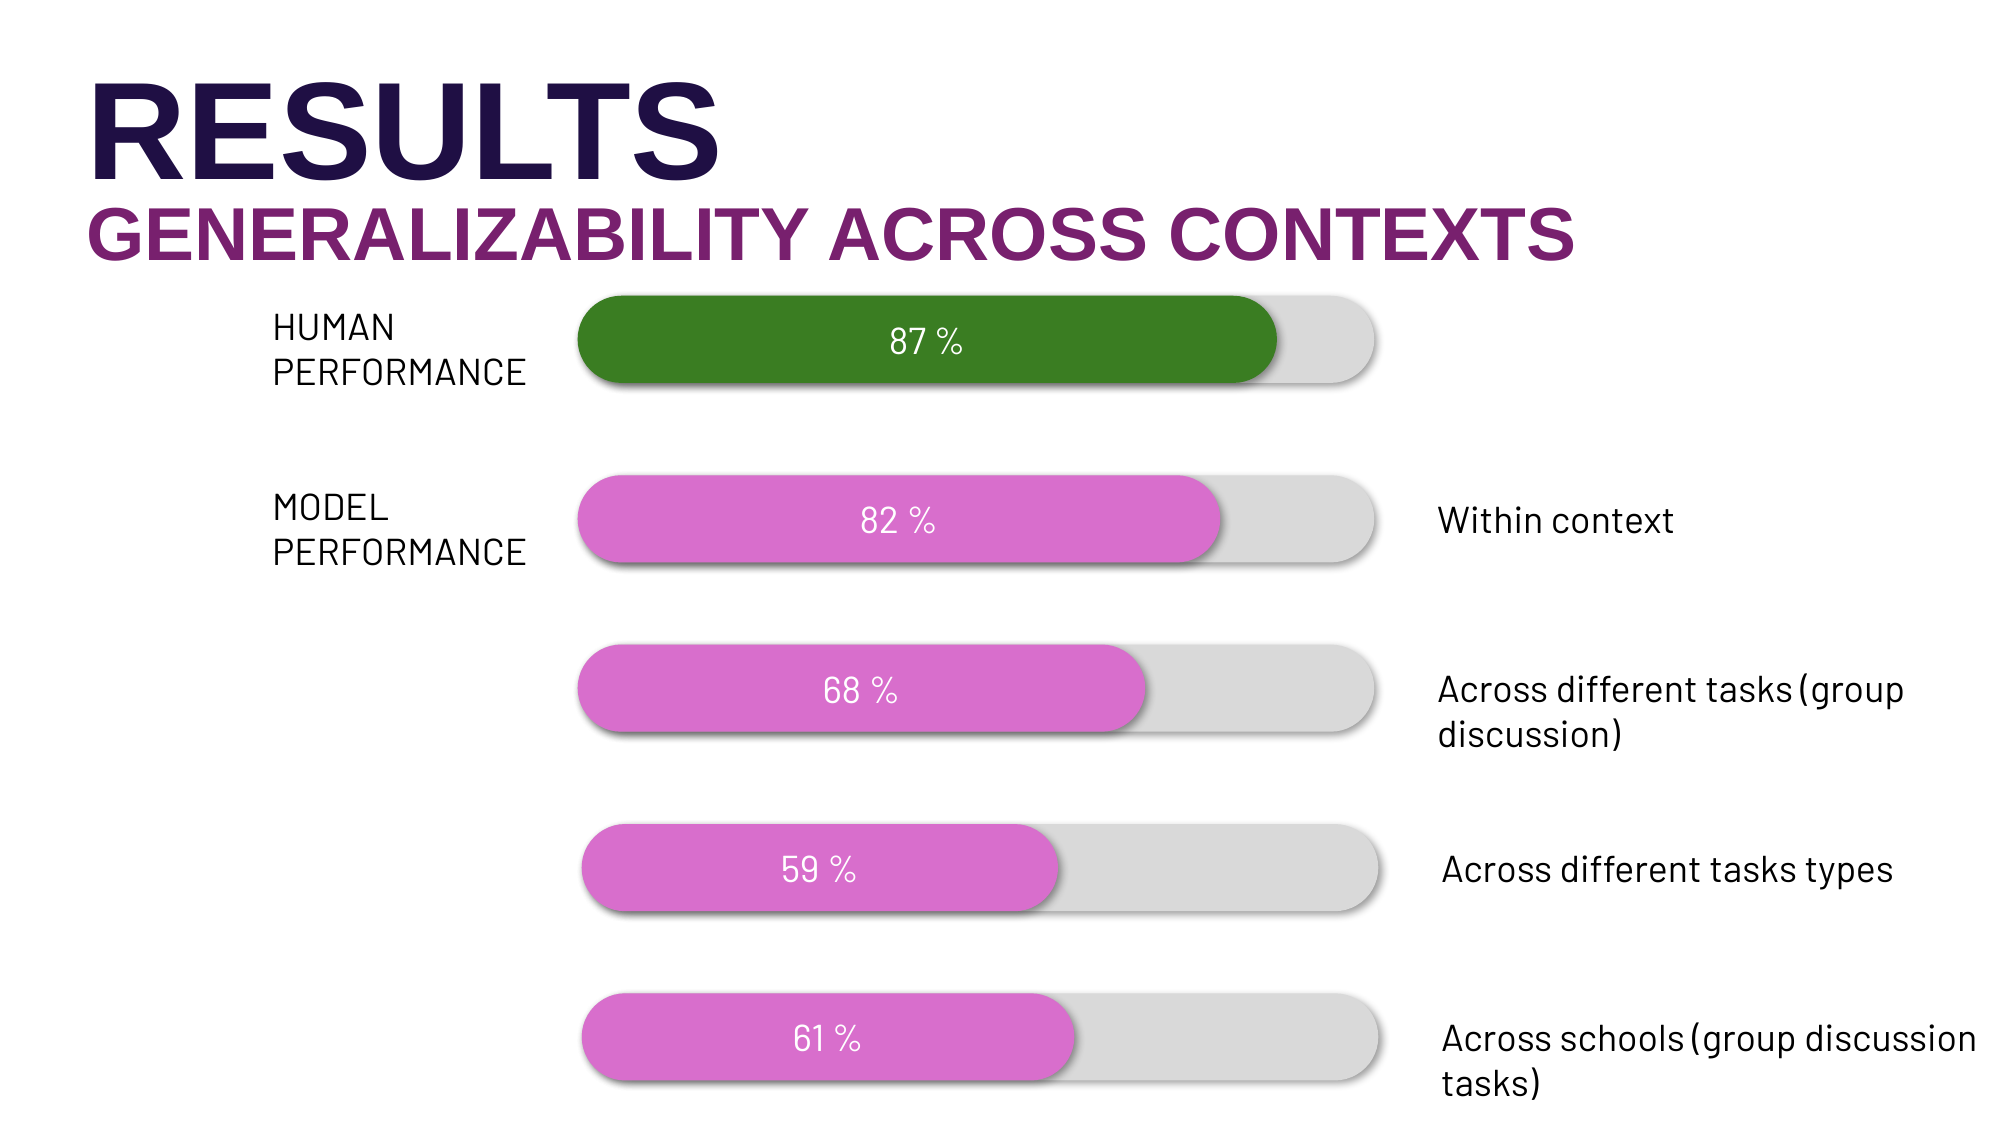

RESULTS
GENERALIZABILITY ACROSS CONTEXTS
HUMAN PERFORMANCE
87 %

MODEL PERFORMANCE

82 %
Within context

68 %
Across different tasks (group discussion)

59 %
Across different tasks types

61 %
Across schools (group discussion tasks)